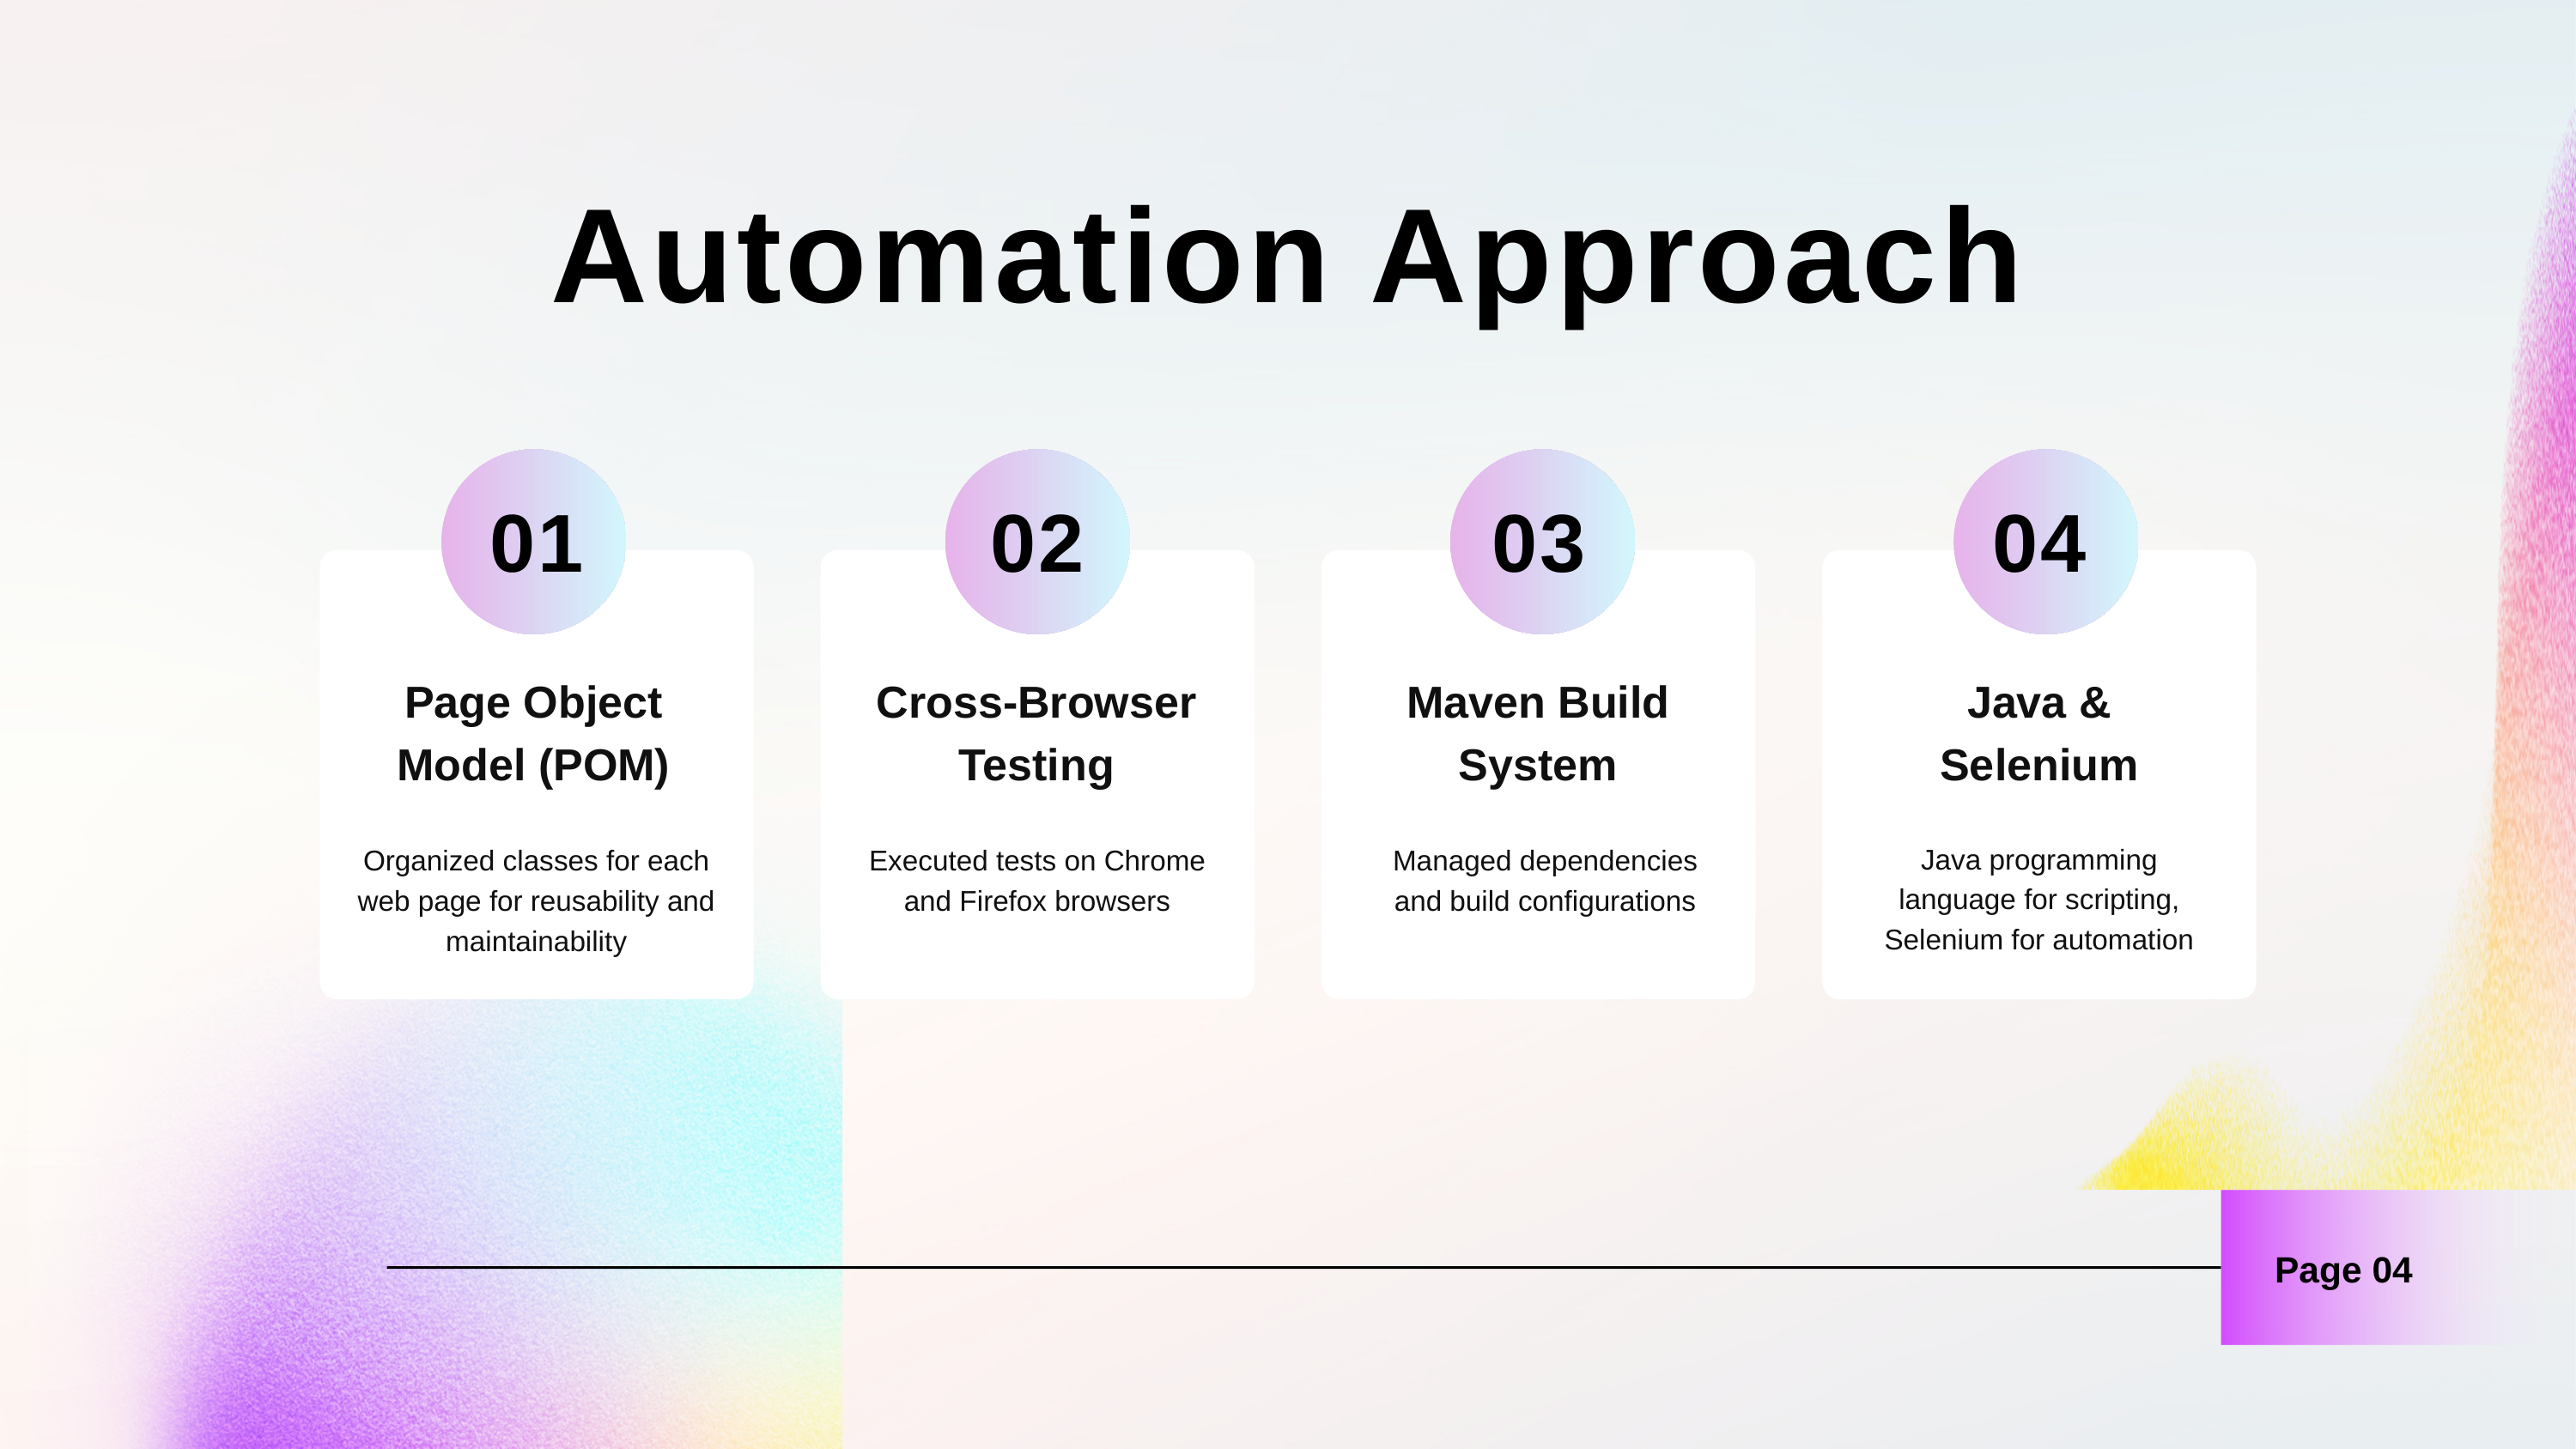

Automation Approach

01
02
03
04

Page Object Model (POM)
Cross-Browser Testing
Maven Build System
Java & Selenium
Java programming language for scripting, Selenium for automation
Organized classes for each web page for reusability and maintainability
Executed tests on Chrome and Firefox browsers
Managed dependencies and build configurations

Page 04